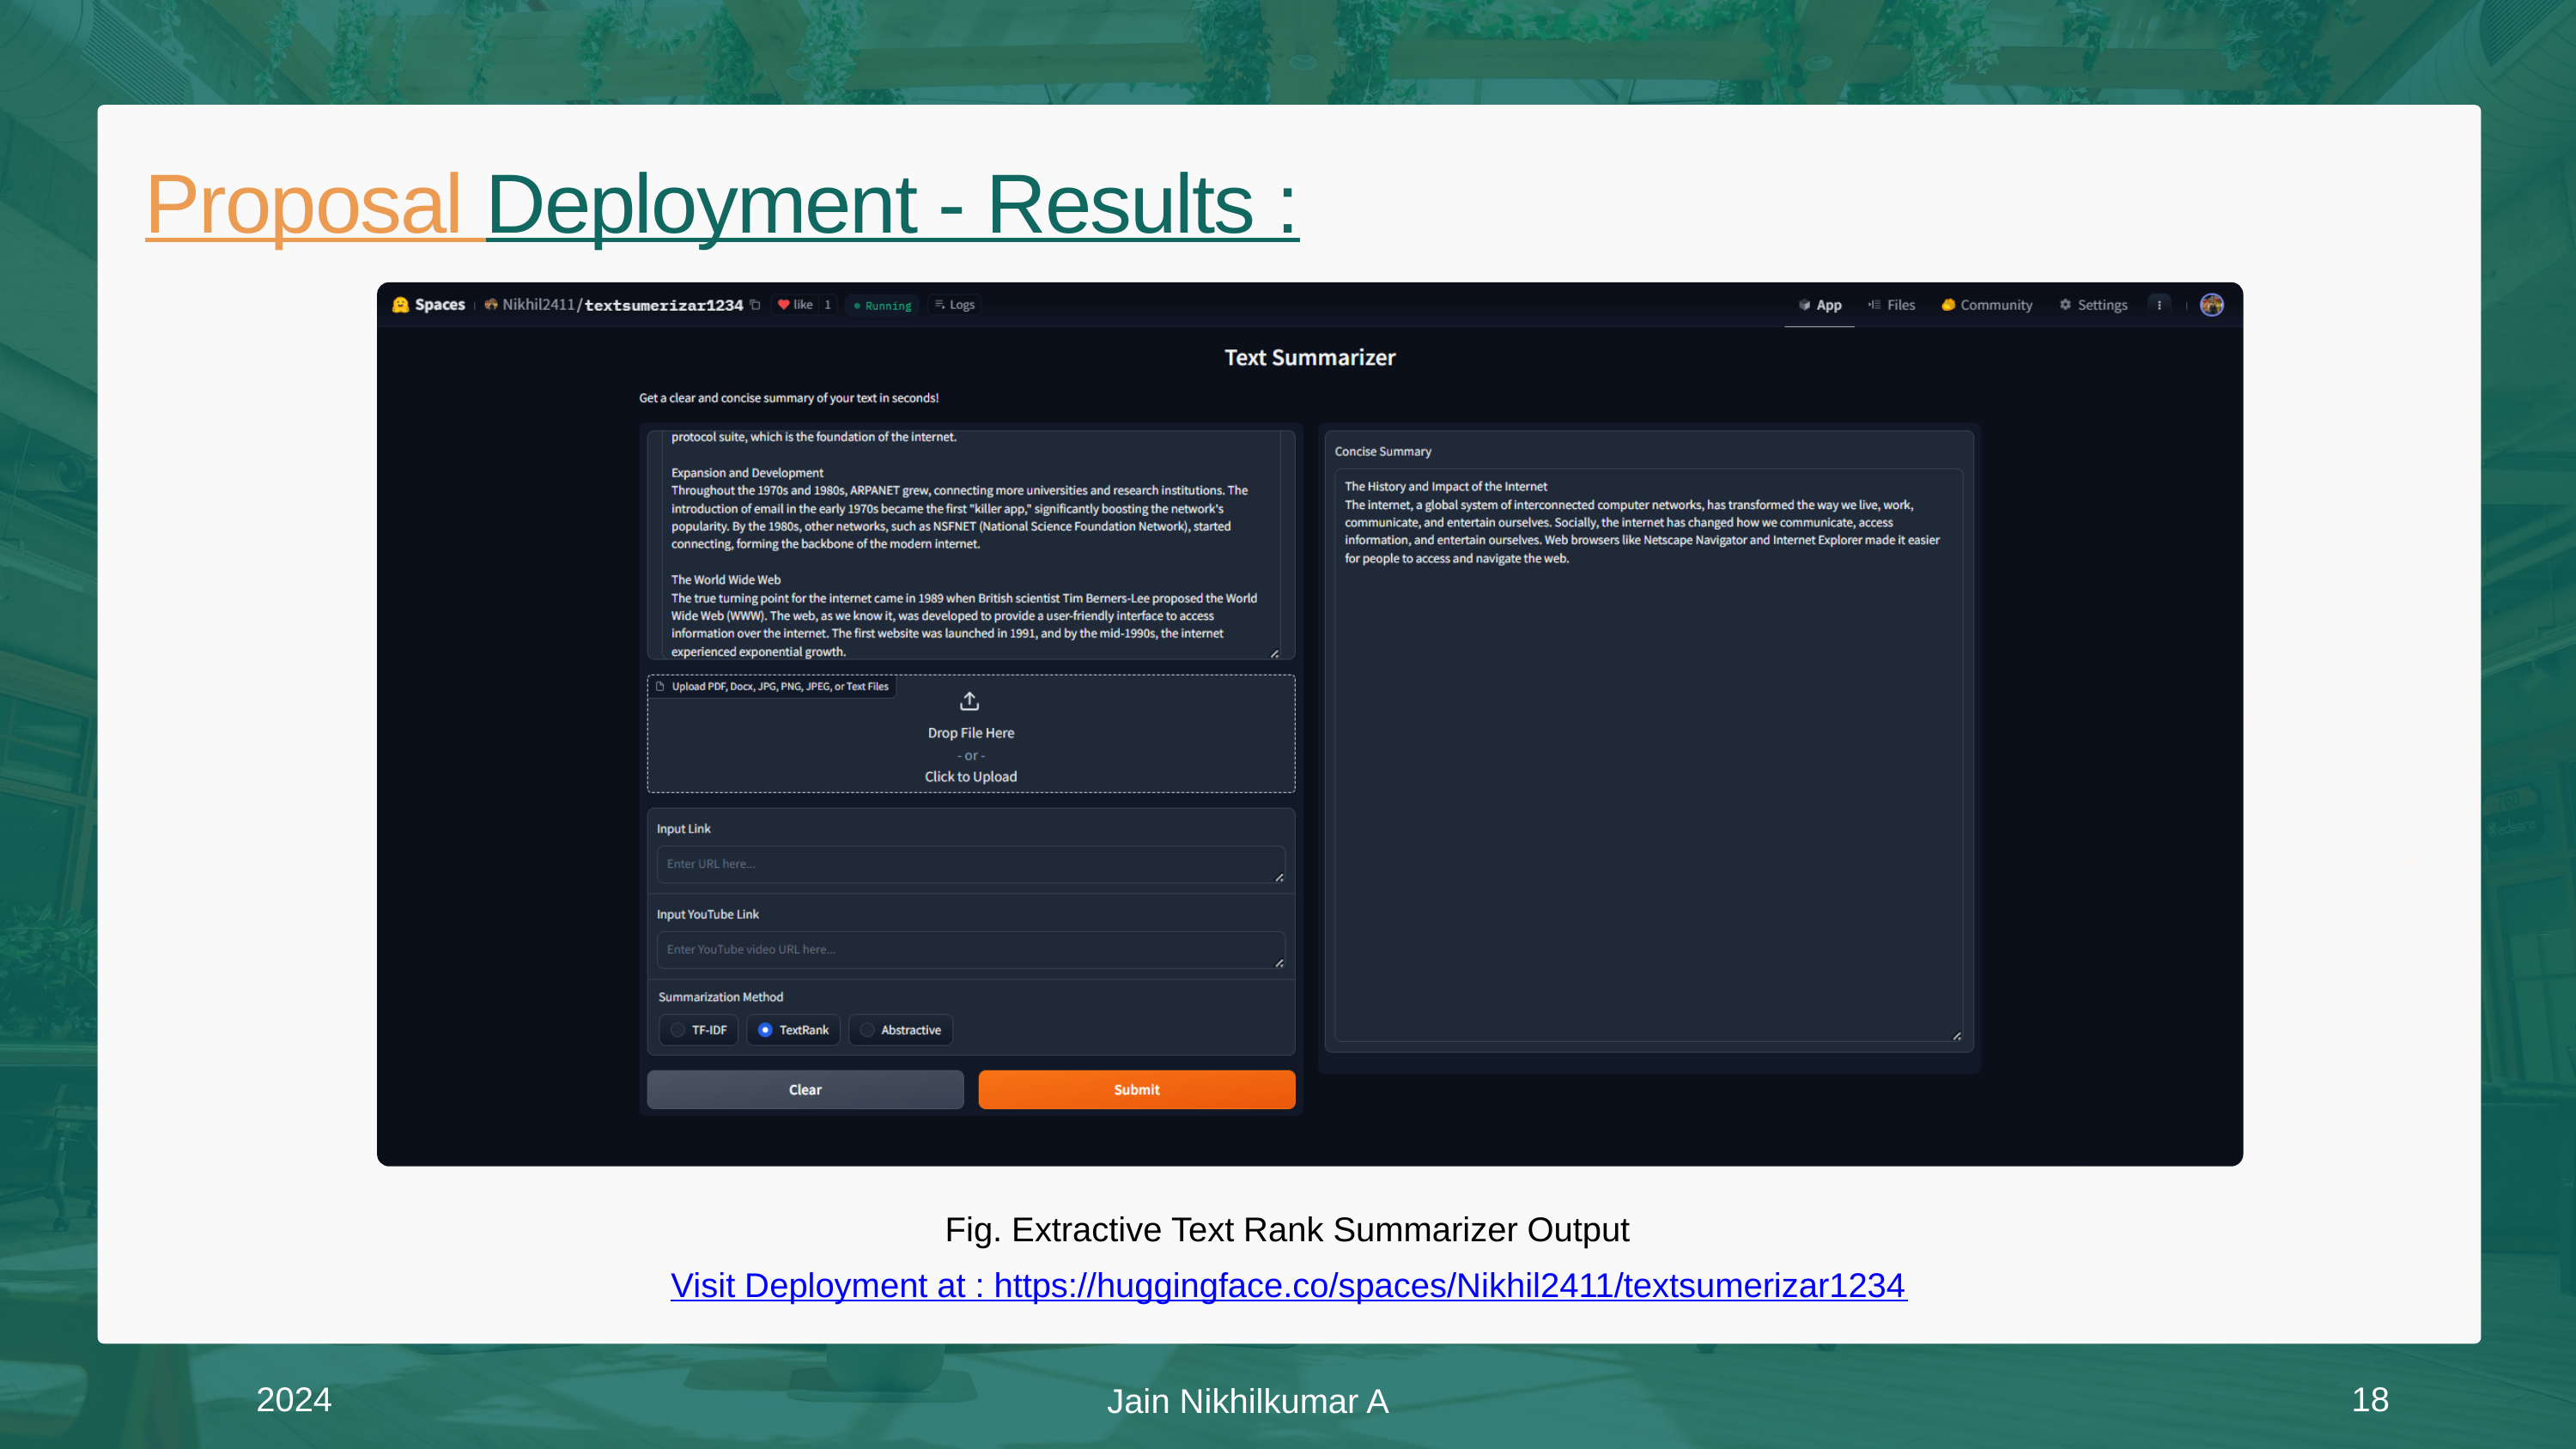

Proposal Deployment - Results :

Fig. Extractive Text Rank Summarizer Output
Visit Deployment at : https://huggingface.co/spaces/Nikhil2411/textsumerizar1234

2024
18
Jain Nikhilkumar A